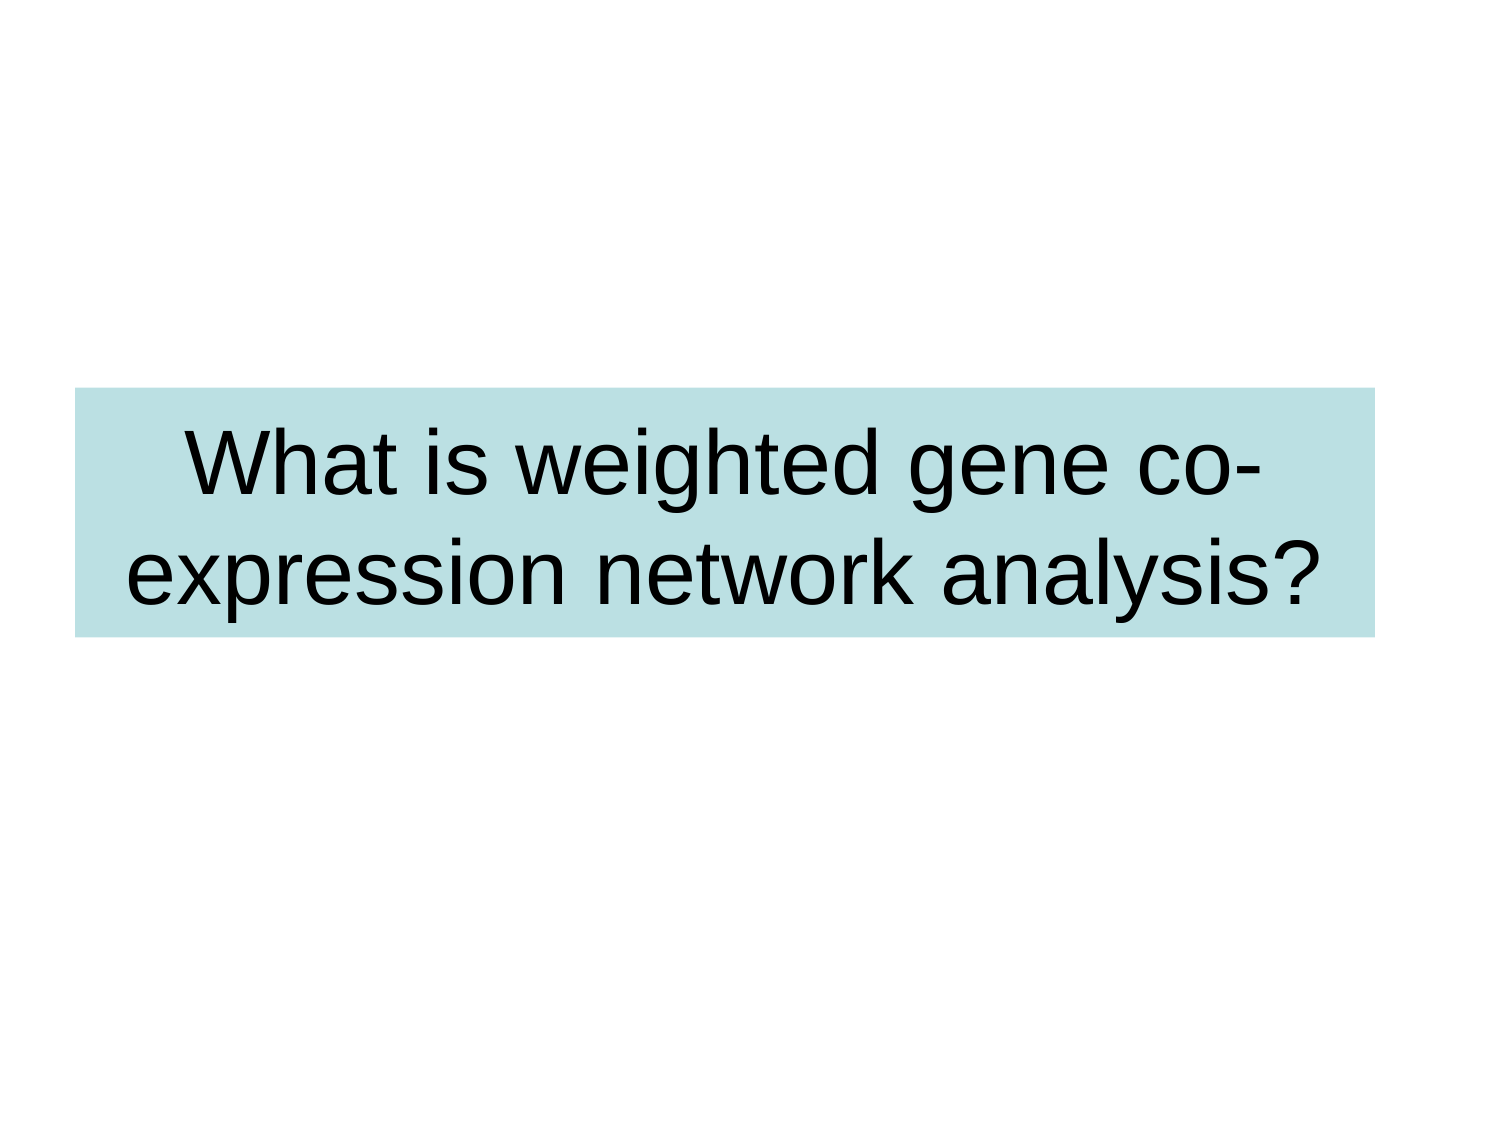

# What is weighted gene co-expression network analysis?